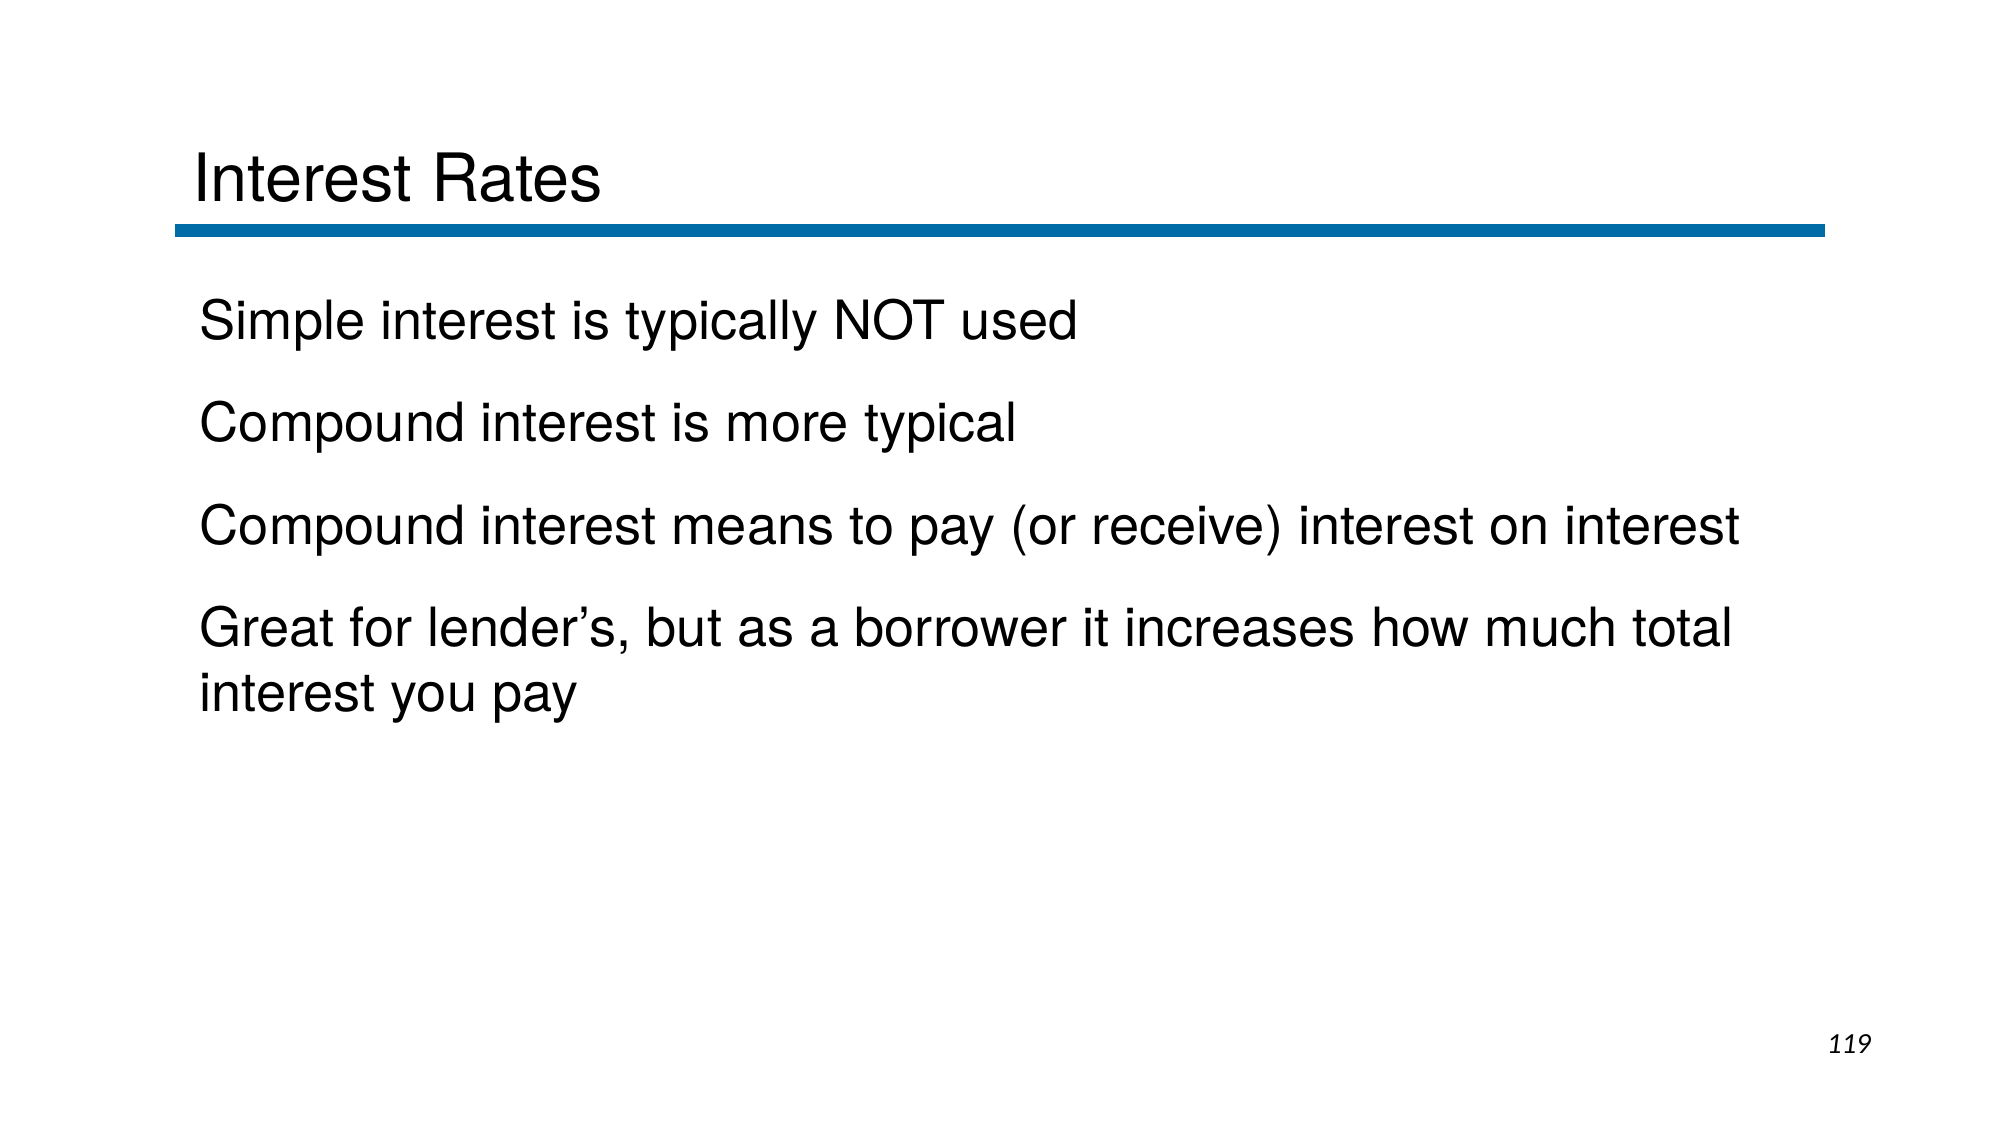

Interest Rates
Simple interest is typically NOT used
Compound interest is more typical
Compound interest means to pay (or receive) interest on interest
Great for lender’s, but as a borrower it increases how much total interest you pay